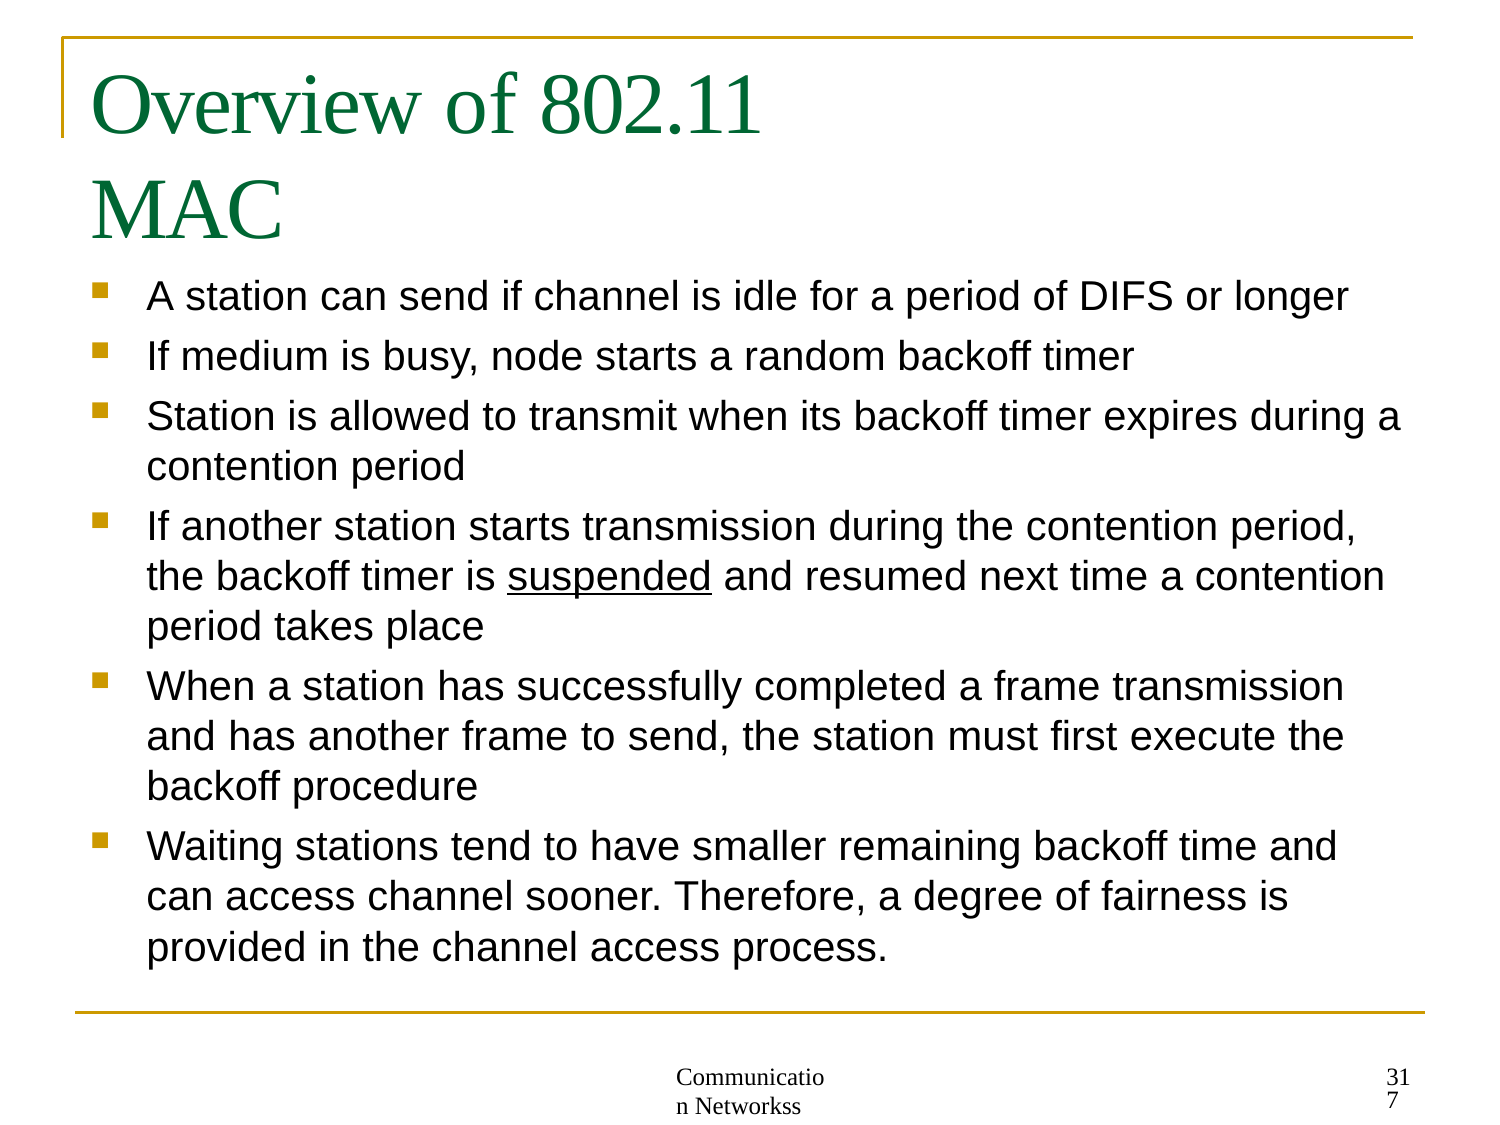

# Overview of 802.11 MAC
A station can send if channel is idle for a period of DIFS or longer
If medium is busy, node starts a random backoff timer
Station is allowed to transmit when its backoff timer expires during a
contention period
If another station starts transmission during the contention period, the backoff timer is suspended and resumed next time a contention period takes place
When a station has successfully completed a frame transmission and has another frame to send, the station must first execute the backoff procedure
Waiting stations tend to have smaller remaining backoff time and can access channel sooner. Therefore, a degree of fairness is provided in the channel access process.
317
Communication Networkss